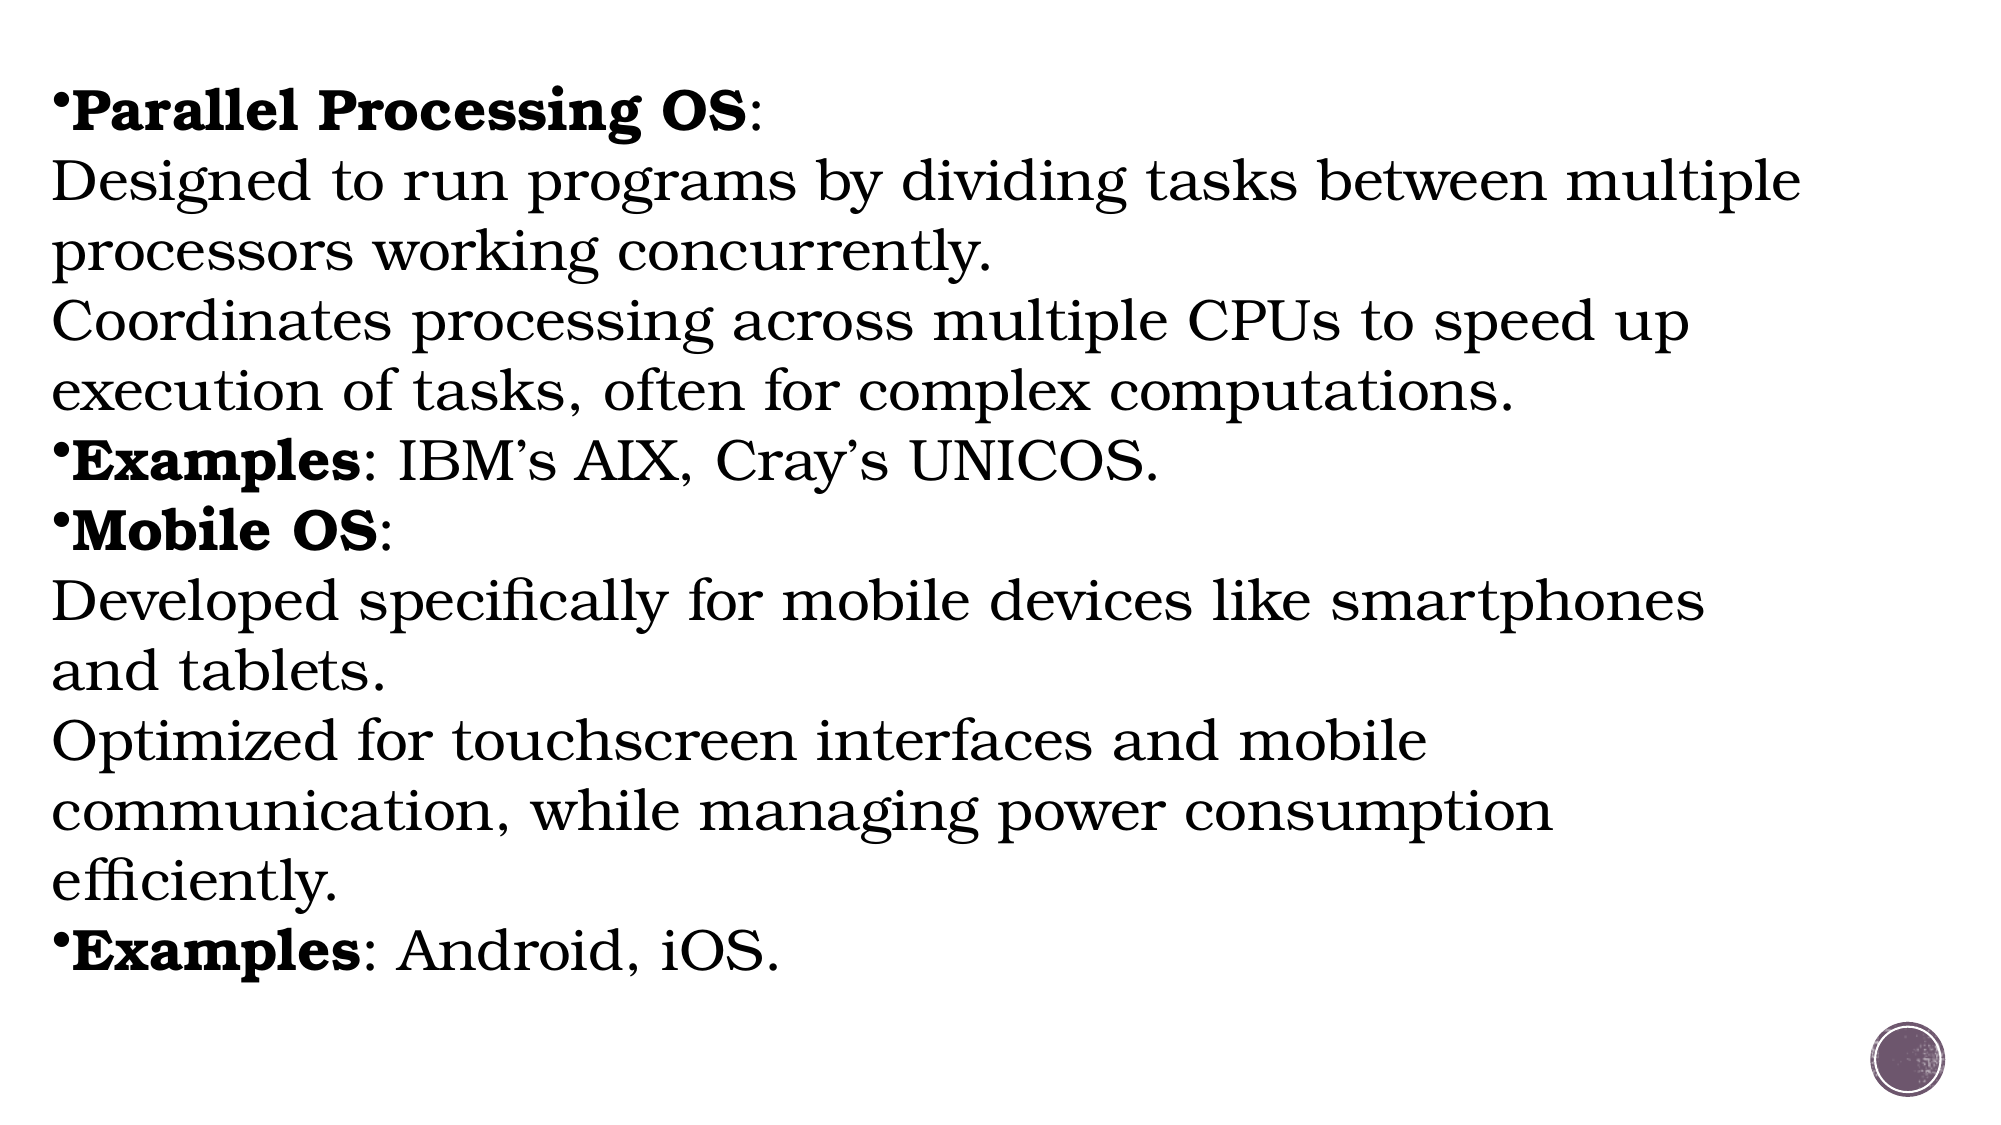

Parallel Processing OS:
Designed to run programs by dividing tasks between multiple processors working concurrently.
Coordinates processing across multiple CPUs to speed up execution of tasks, often for complex computations.
Examples: IBM’s AIX, Cray’s UNICOS.
Mobile OS:
Developed specifically for mobile devices like smartphones and tablets.
Optimized for touchscreen interfaces and mobile communication, while managing power consumption efficiently.
Examples: Android, iOS.